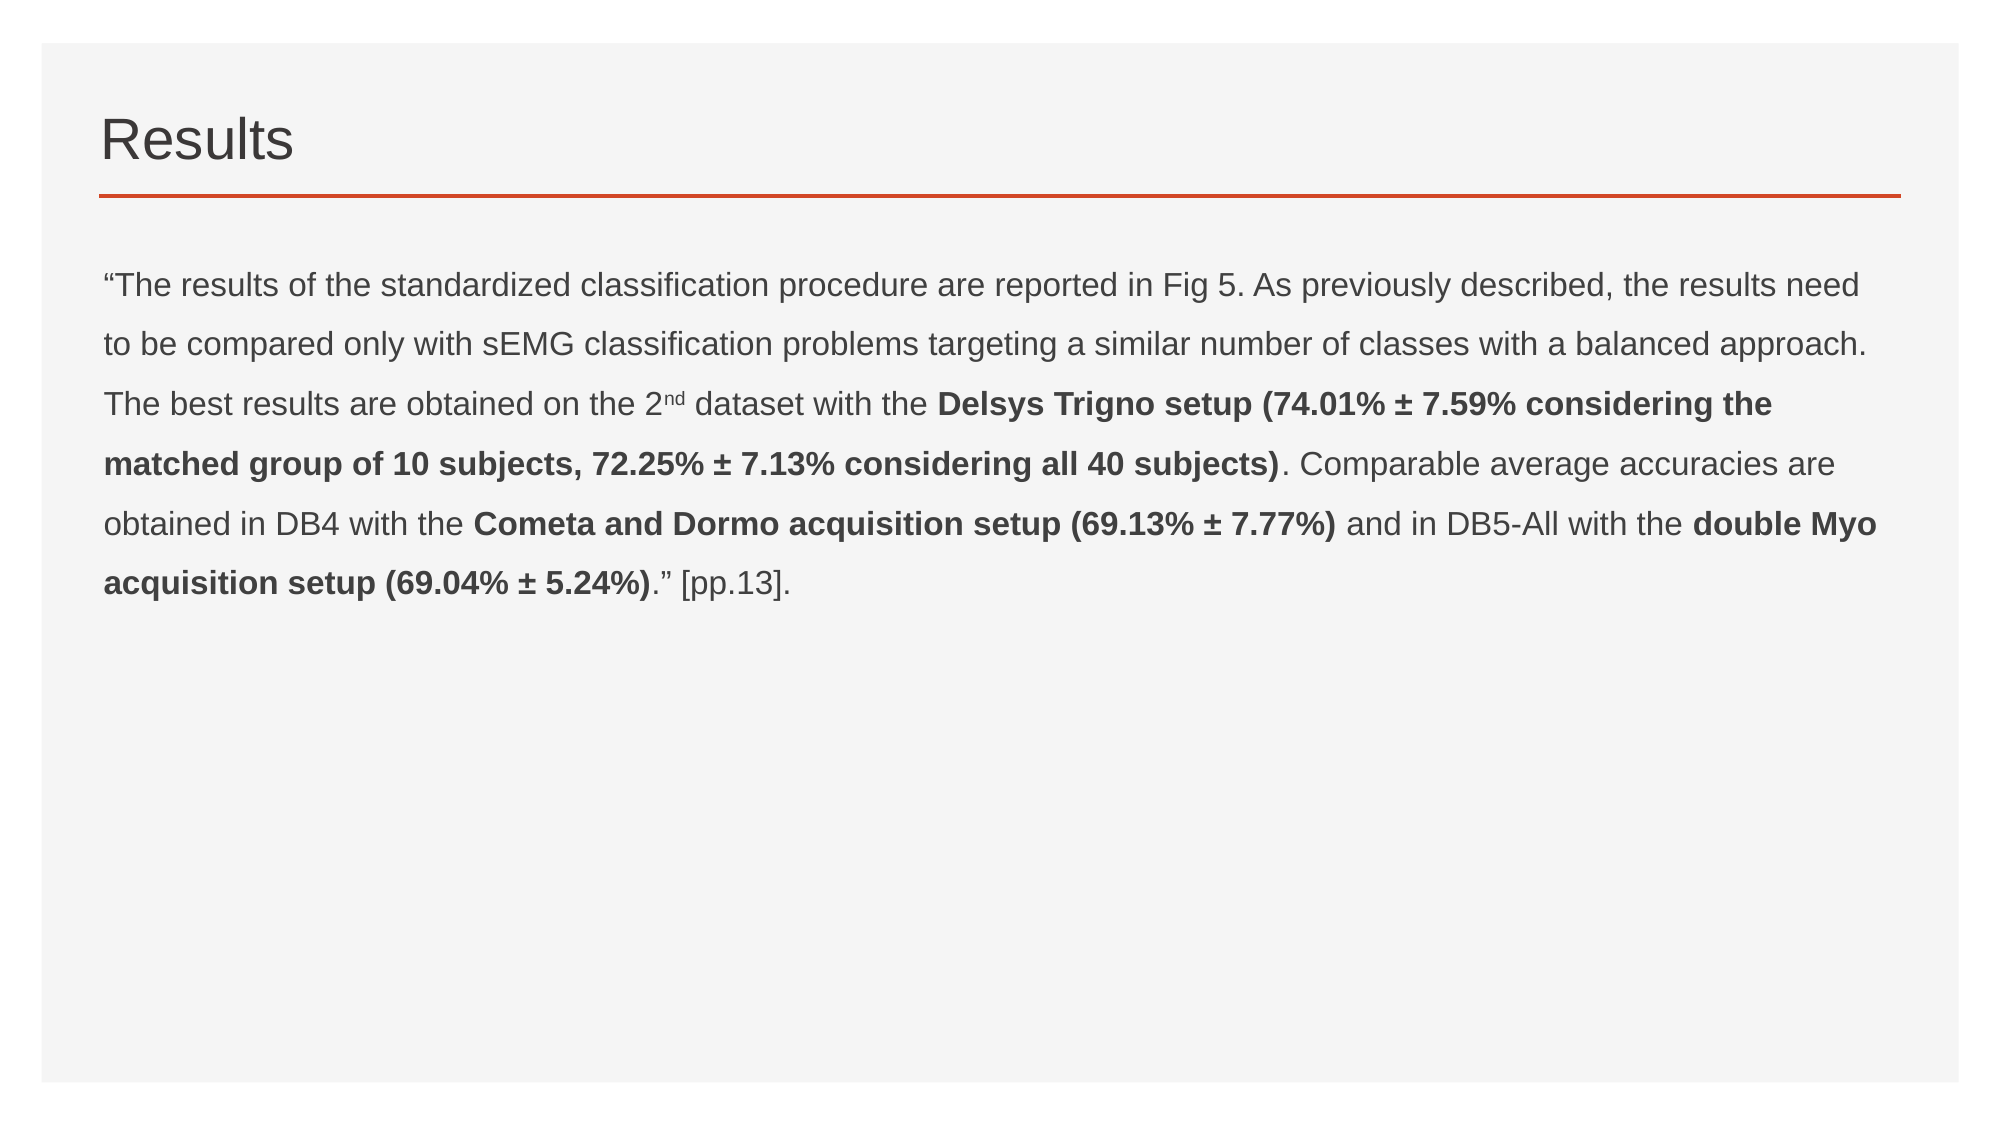

# Results
“The results of the standardized classification procedure are reported in Fig 5. As previously described, the results need to be compared only with sEMG classification problems targeting a similar number of classes with a balanced approach. The best results are obtained on the 2nd dataset with the Delsys Trigno setup (74.01% ± 7.59% considering the matched group of 10 subjects, 72.25% ± 7.13% considering all 40 subjects). Comparable average accuracies are obtained in DB4 with the Cometa and Dormo acquisition setup (69.13% ± 7.77%) and in DB5-All with the double Myo acquisition setup (69.04% ± 5.24%).” [pp.13].